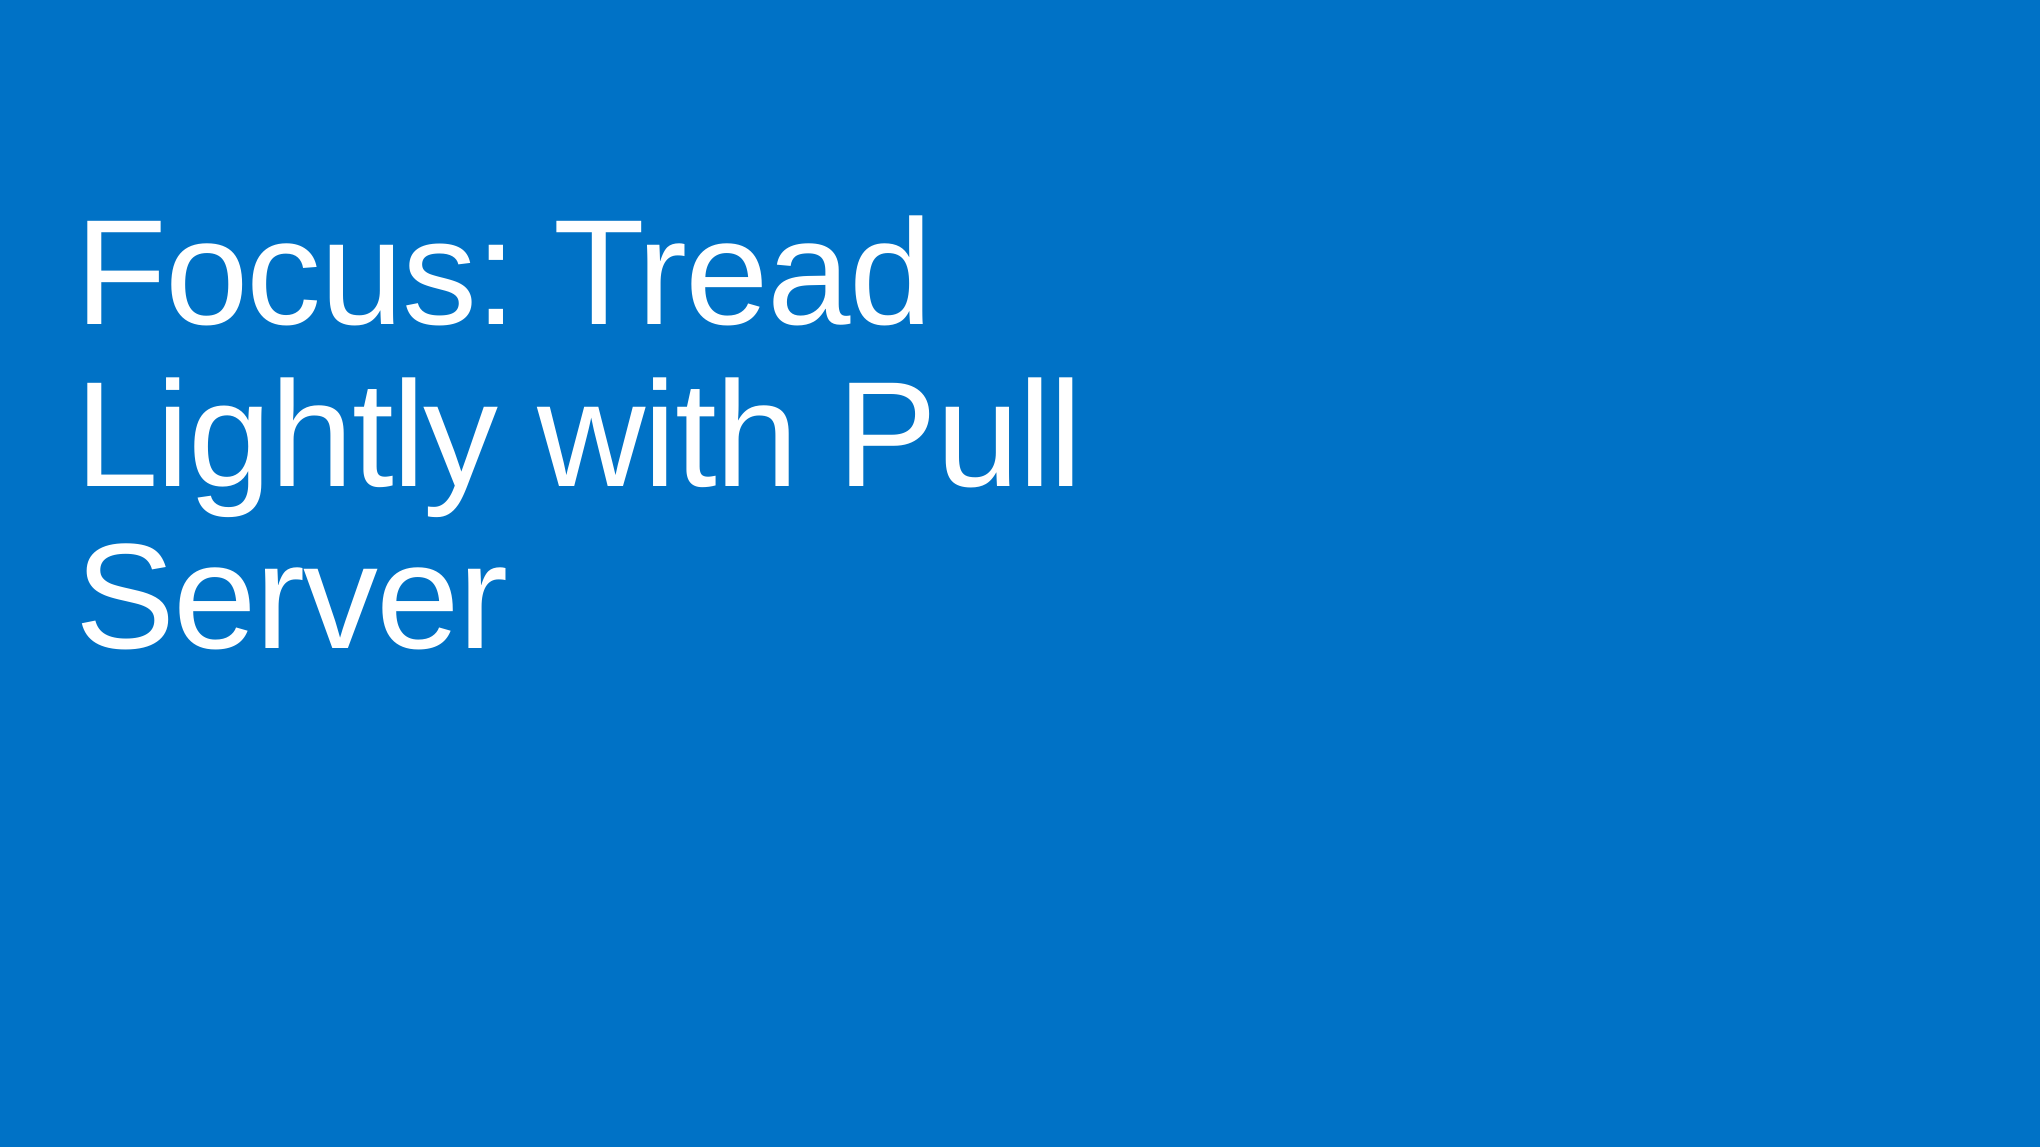

# Focus: Tread Lightly with Pull Server